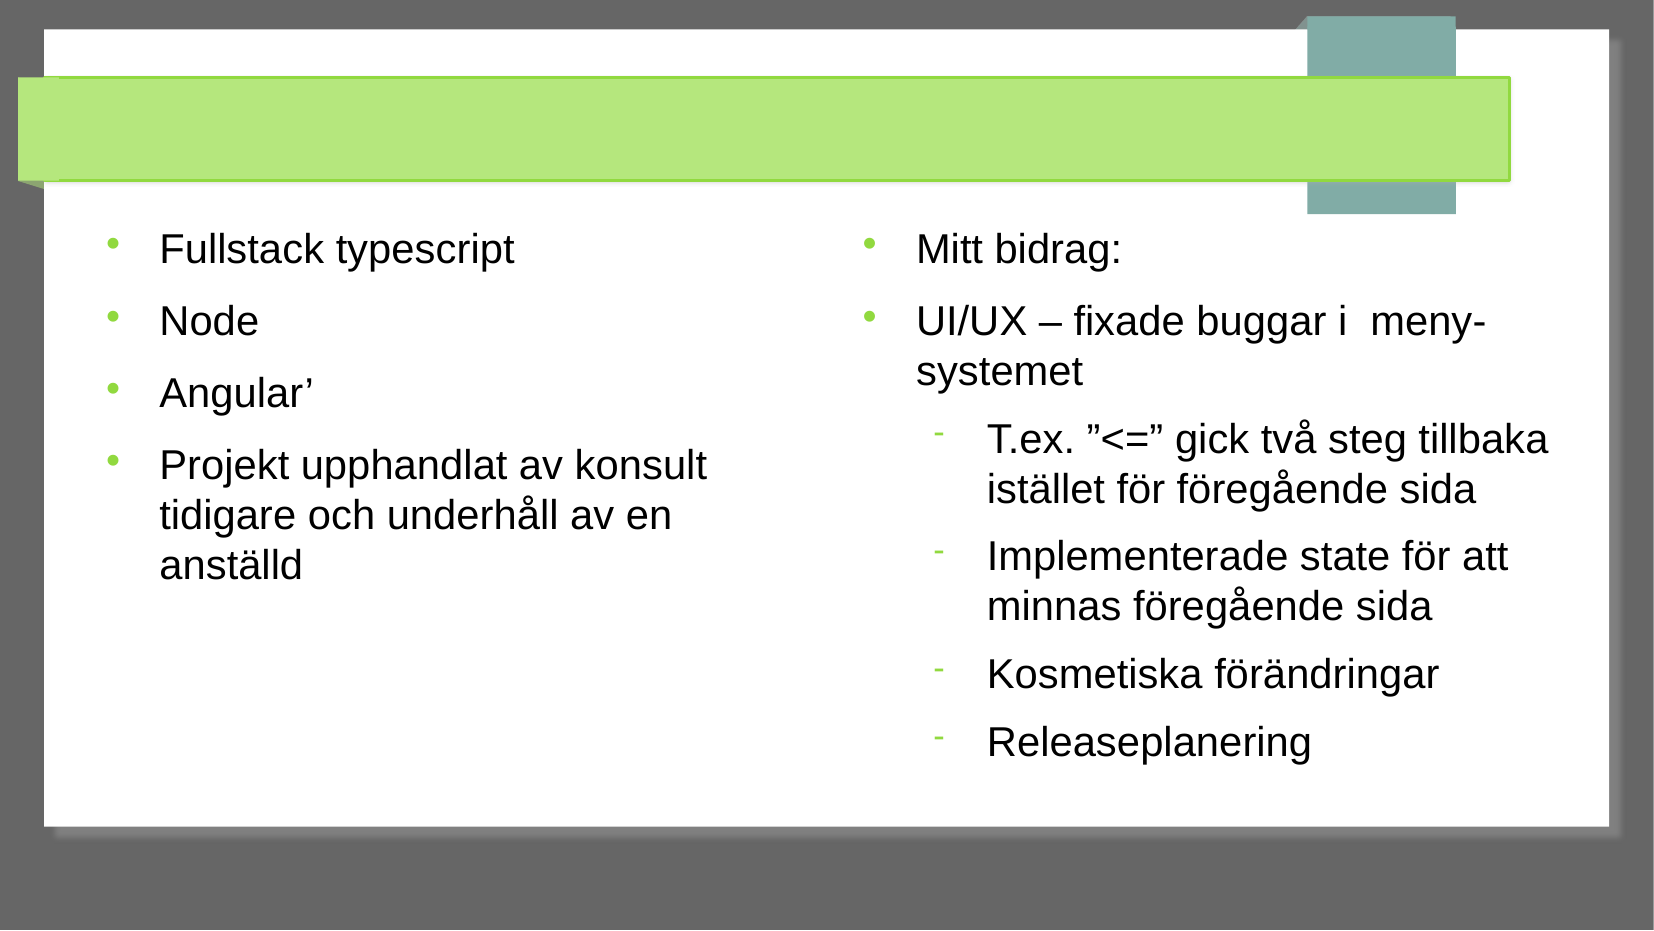

#
Fullstack typescript
Node
Angular’
Projekt upphandlat av konsult tidigare och underhåll av en anställd
Mitt bidrag:
UI/UX – fixade buggar i  meny-systemet
T.ex. ”<=” gick två steg tillbaka istället för föregående sida
Implementerade state för att minnas föregående sida
Kosmetiska förändringar
Releaseplanering